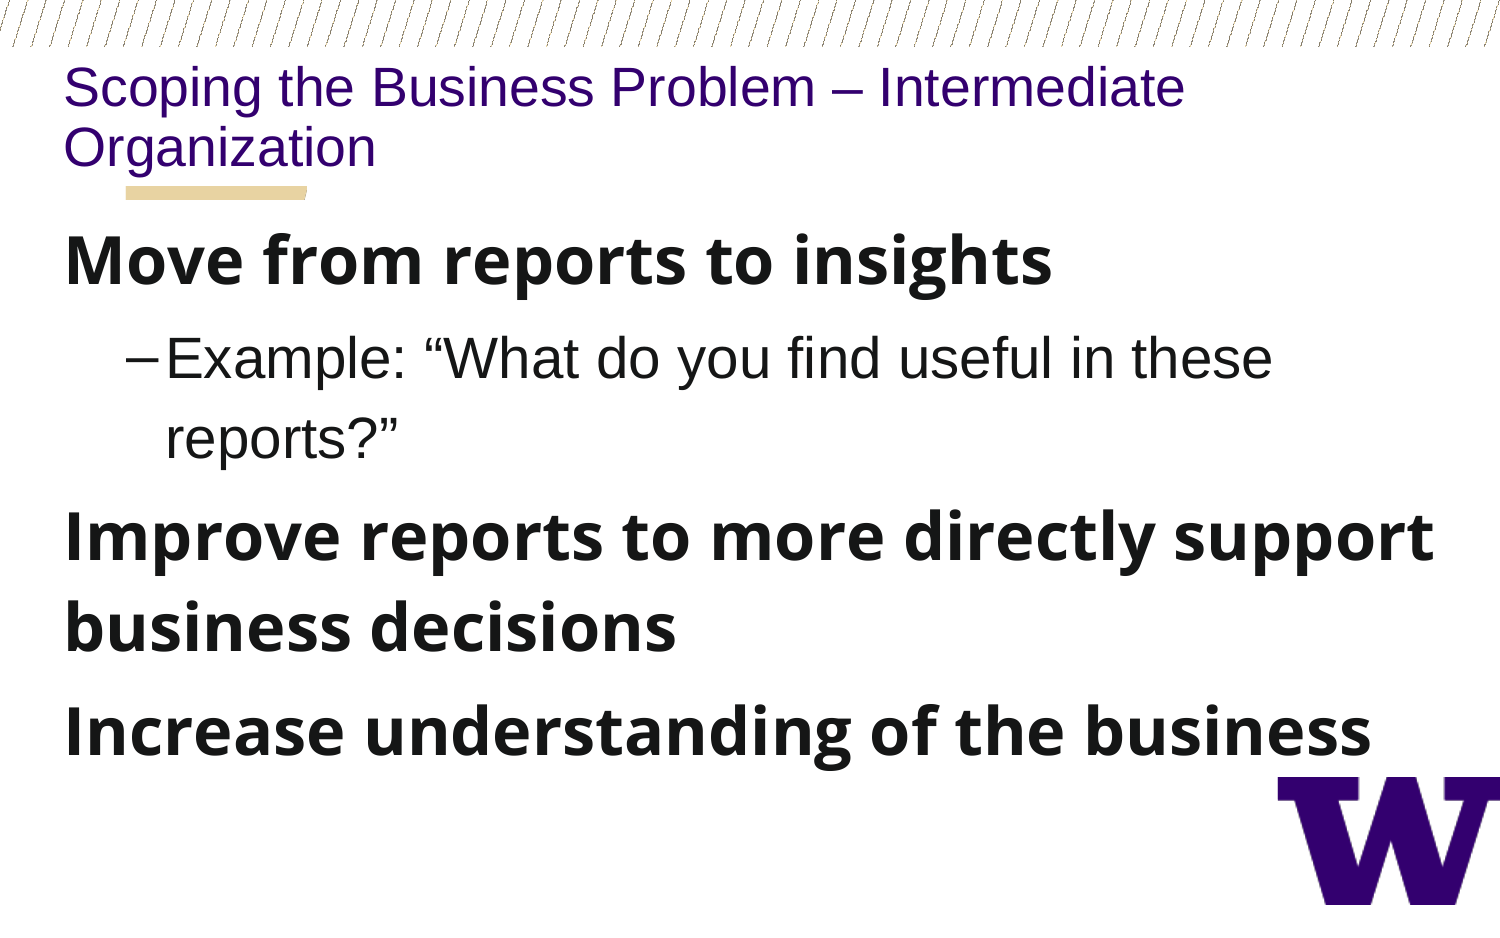

Scoping the Business Problem – Intermediate Organization
Move from reports to insights
Example: “What do you find useful in these reports?”
Improve reports to more directly support business decisions
Increase understanding of the business